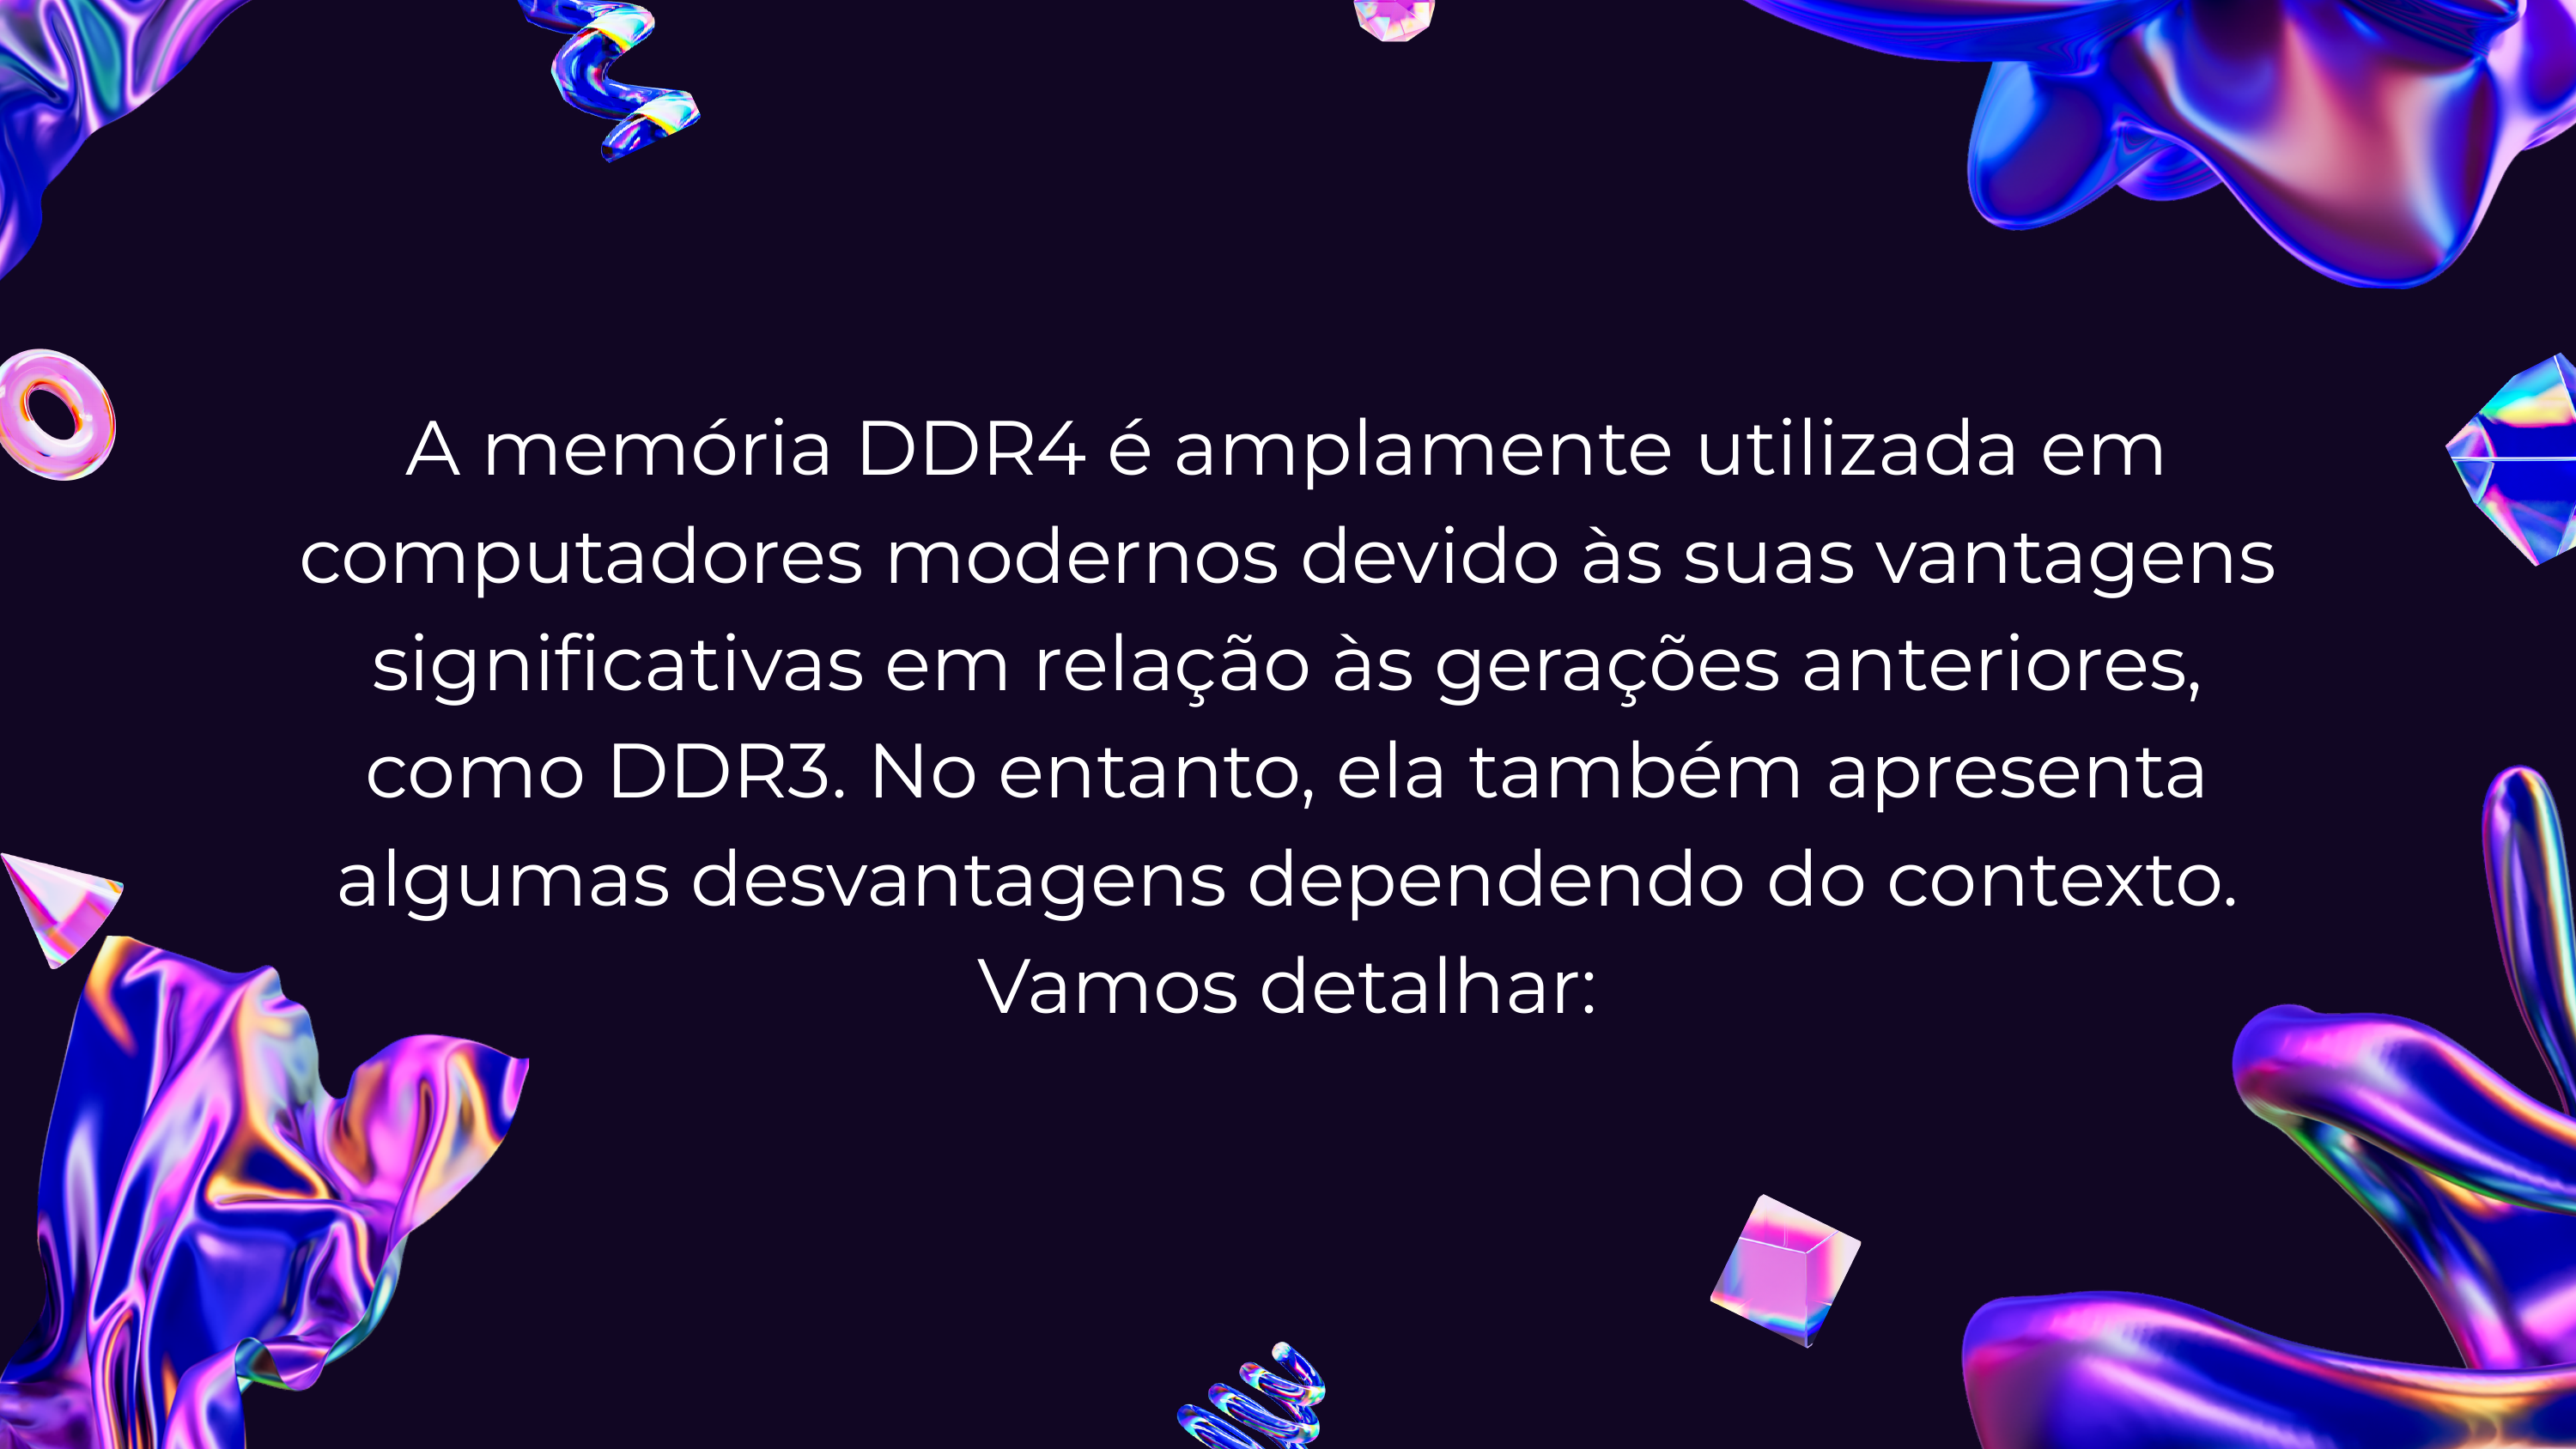

A memória DDR4 é amplamente utilizada em computadores modernos devido às suas vantagens significativas em relação às gerações anteriores, como DDR3. No entanto, ela também apresenta algumas desvantagens dependendo do contexto. Vamos detalhar: